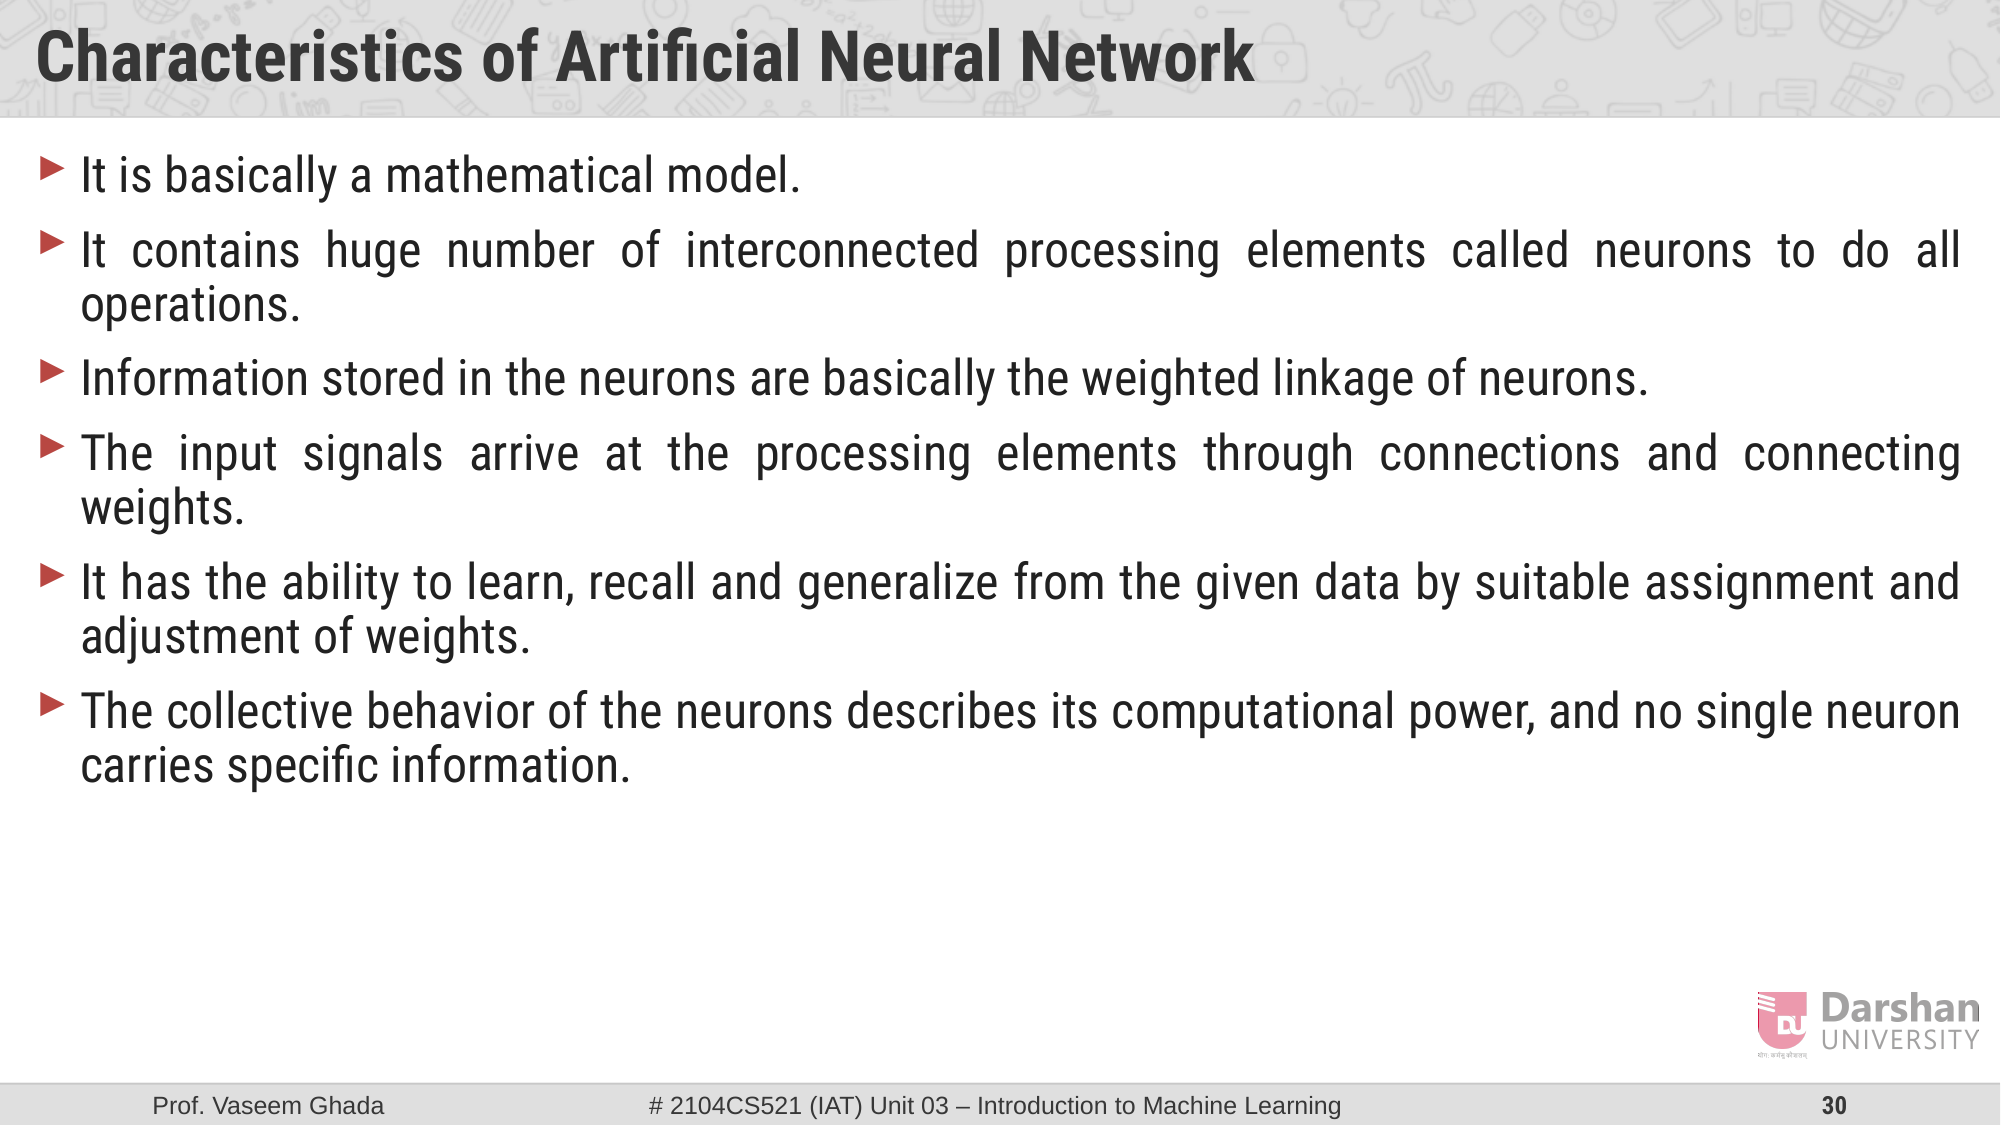

# Characteristics of Artificial Neural Network
It is basically a mathematical model.
It contains huge number of interconnected processing elements called neurons to do all operations.
Information stored in the neurons are basically the weighted linkage of neurons.
The input signals arrive at the processing elements through connections and connecting weights.
It has the ability to learn, recall and generalize from the given data by suitable assignment and adjustment of weights.
The collective behavior of the neurons describes its computational power, and no single neuron carries specific information.